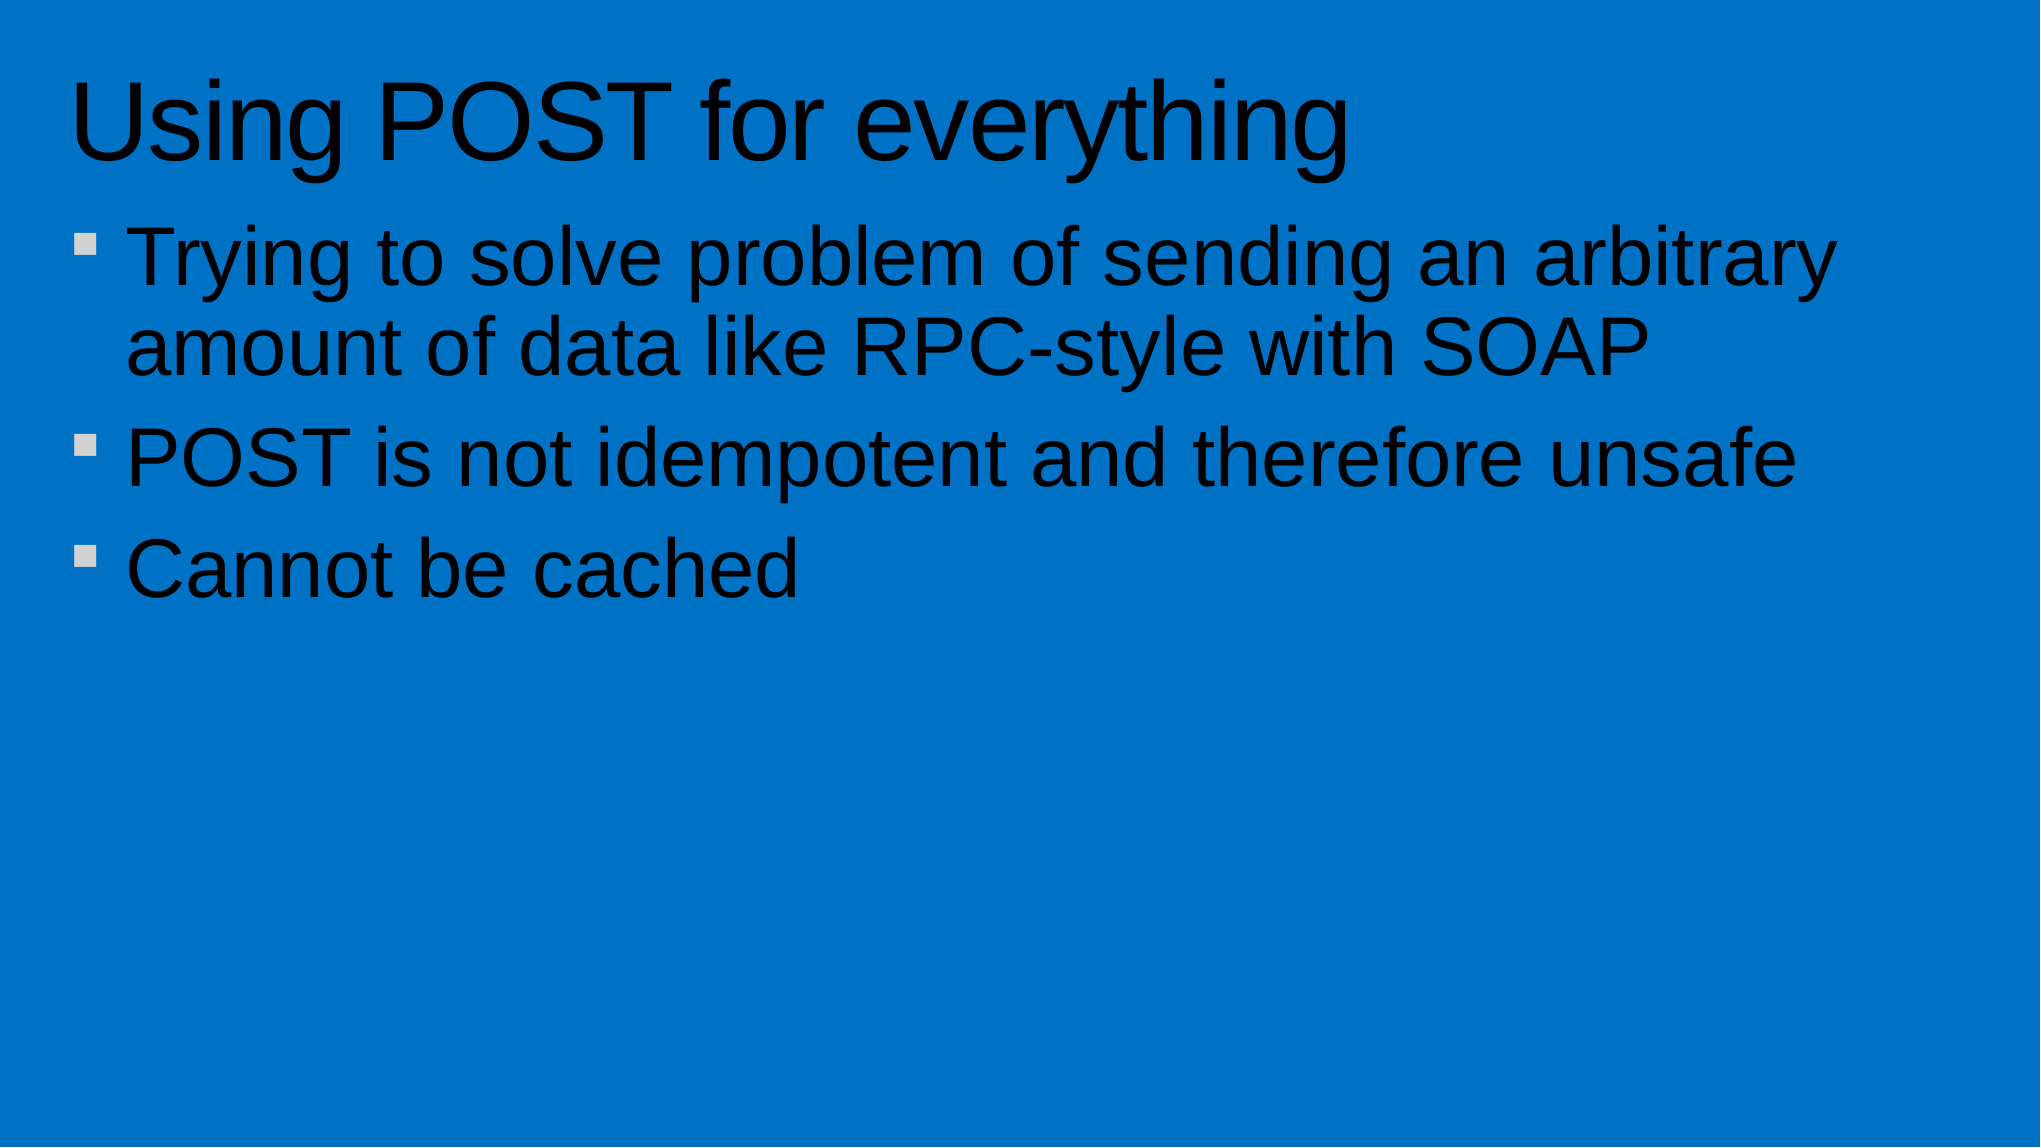

# Using POST for everything
Trying to solve problem of sending an arbitrary amount of data like RPC-style with SOAP
POST is not idempotent and therefore unsafe
Cannot be cached